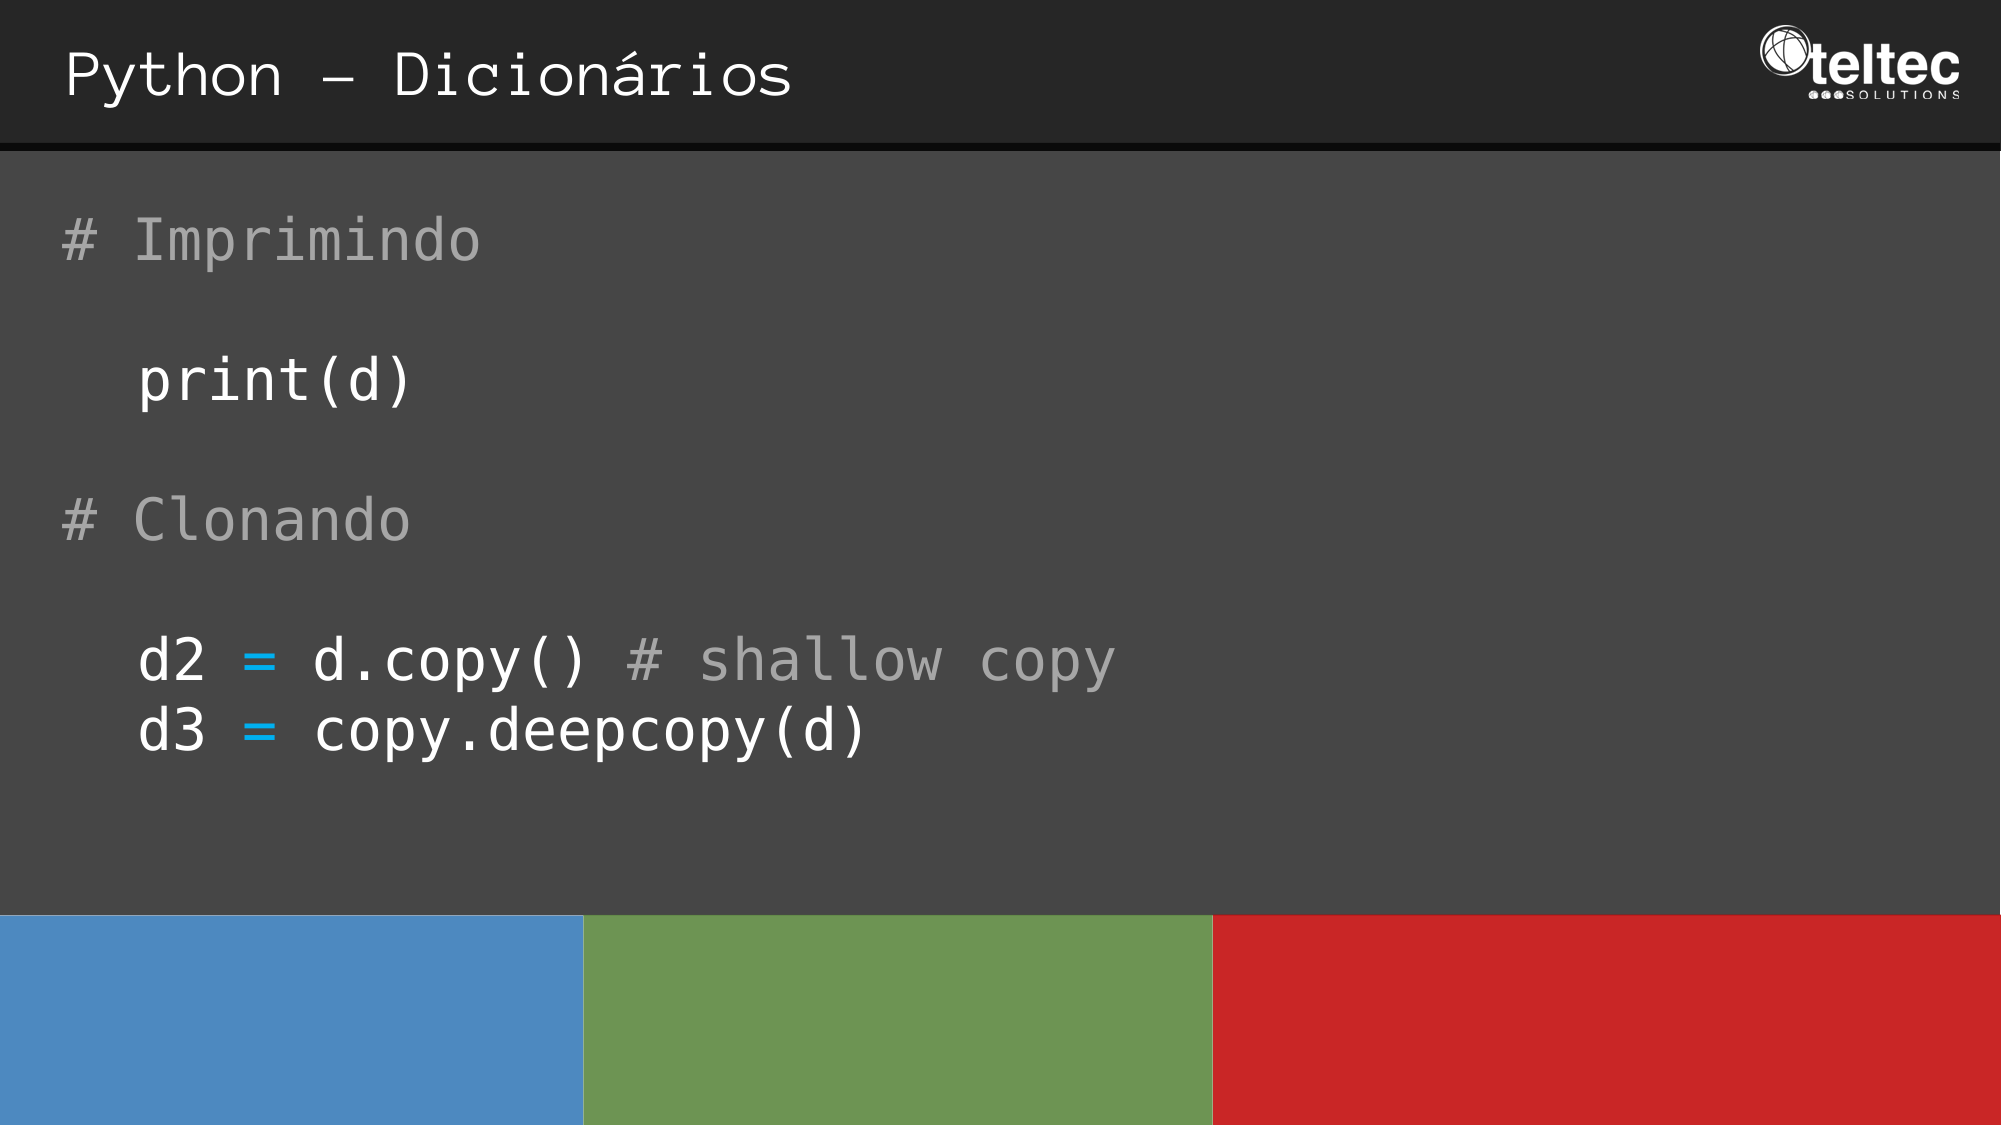

Python – Dicionários
# Imprimindo

print(d)

# Clonando

d2 = d.copy() # shallow copy
d3 = copy.deepcopy(d)